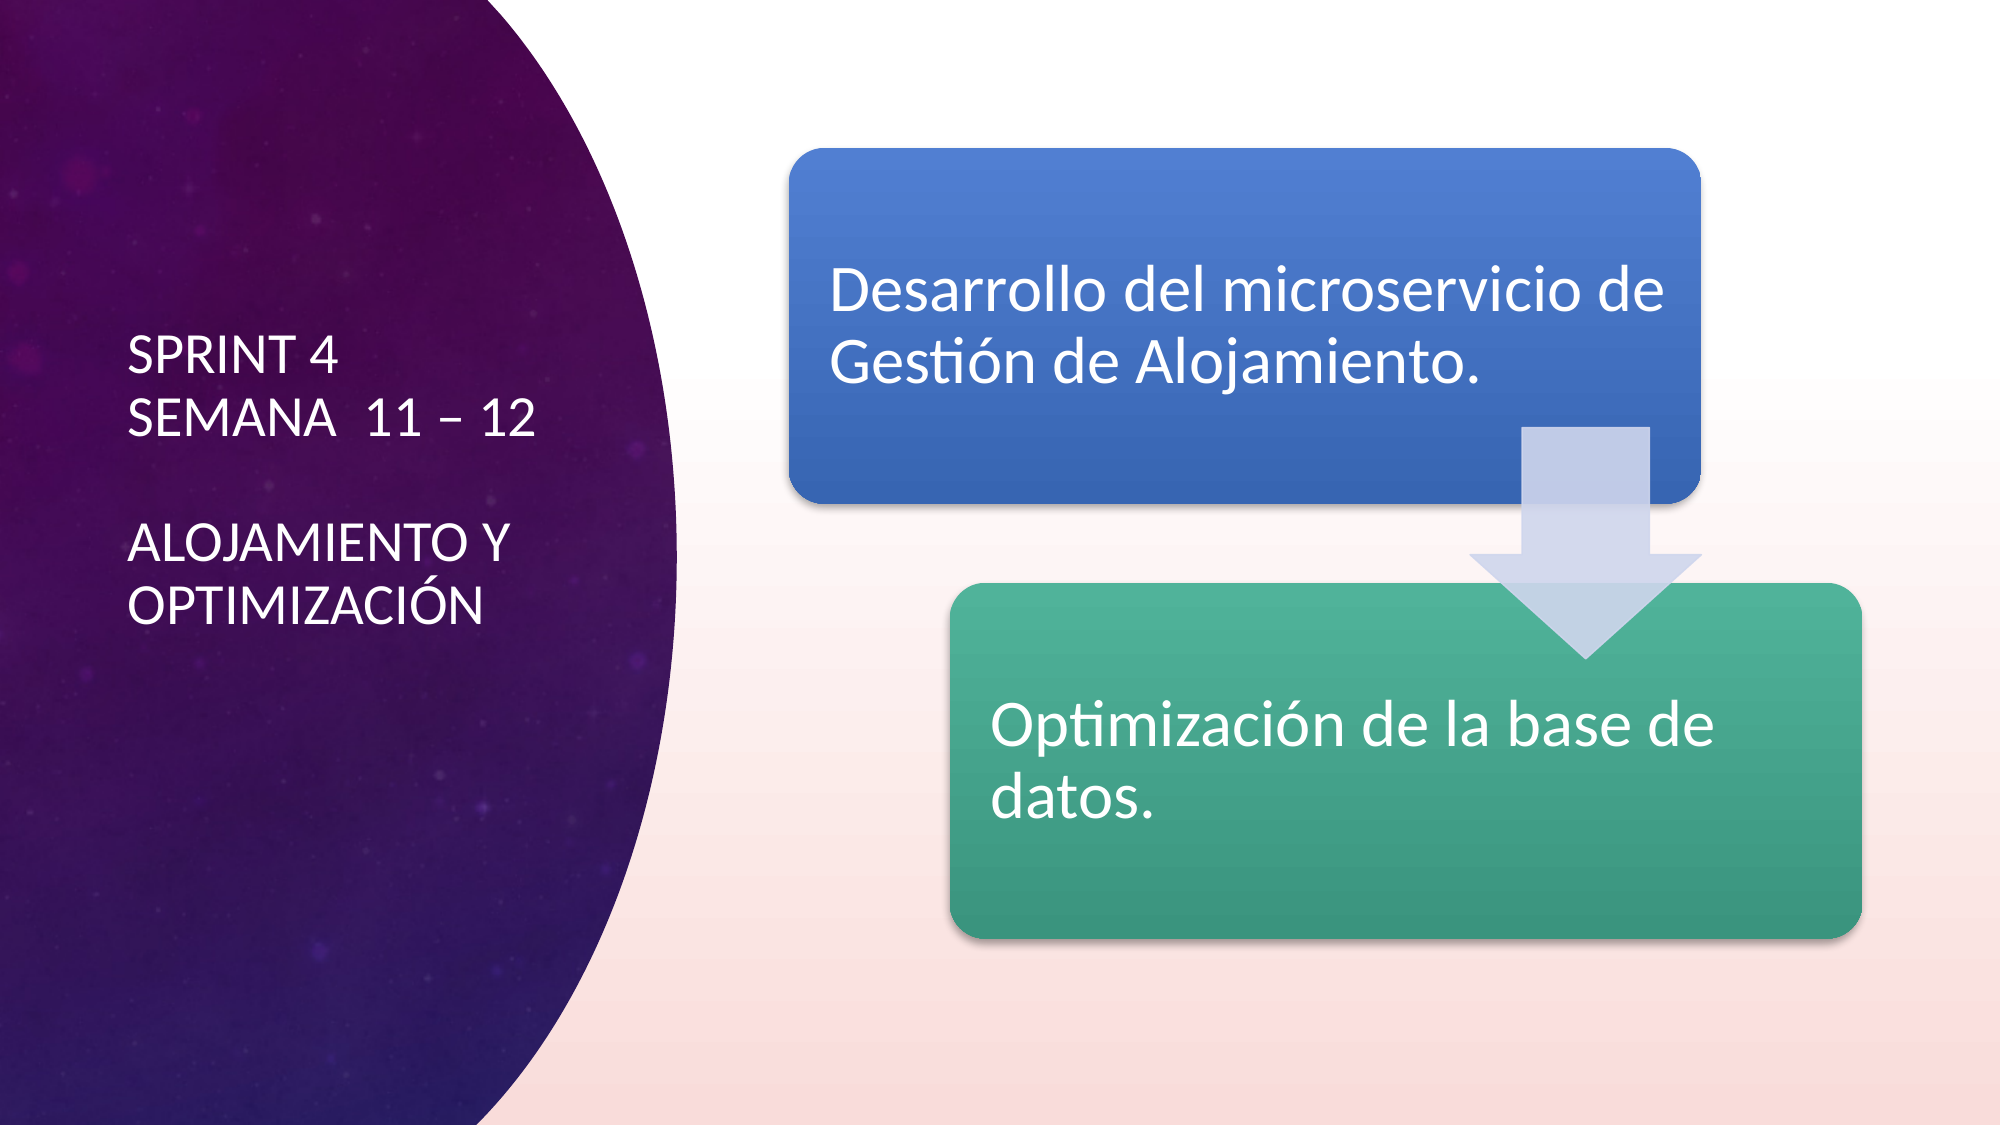

# Sprint 4 Semana  11 – 12 Alojamiento y Optimización
Desarrollo del microservicio de Gestión de Alojamiento.
Optimización de la base de datos.